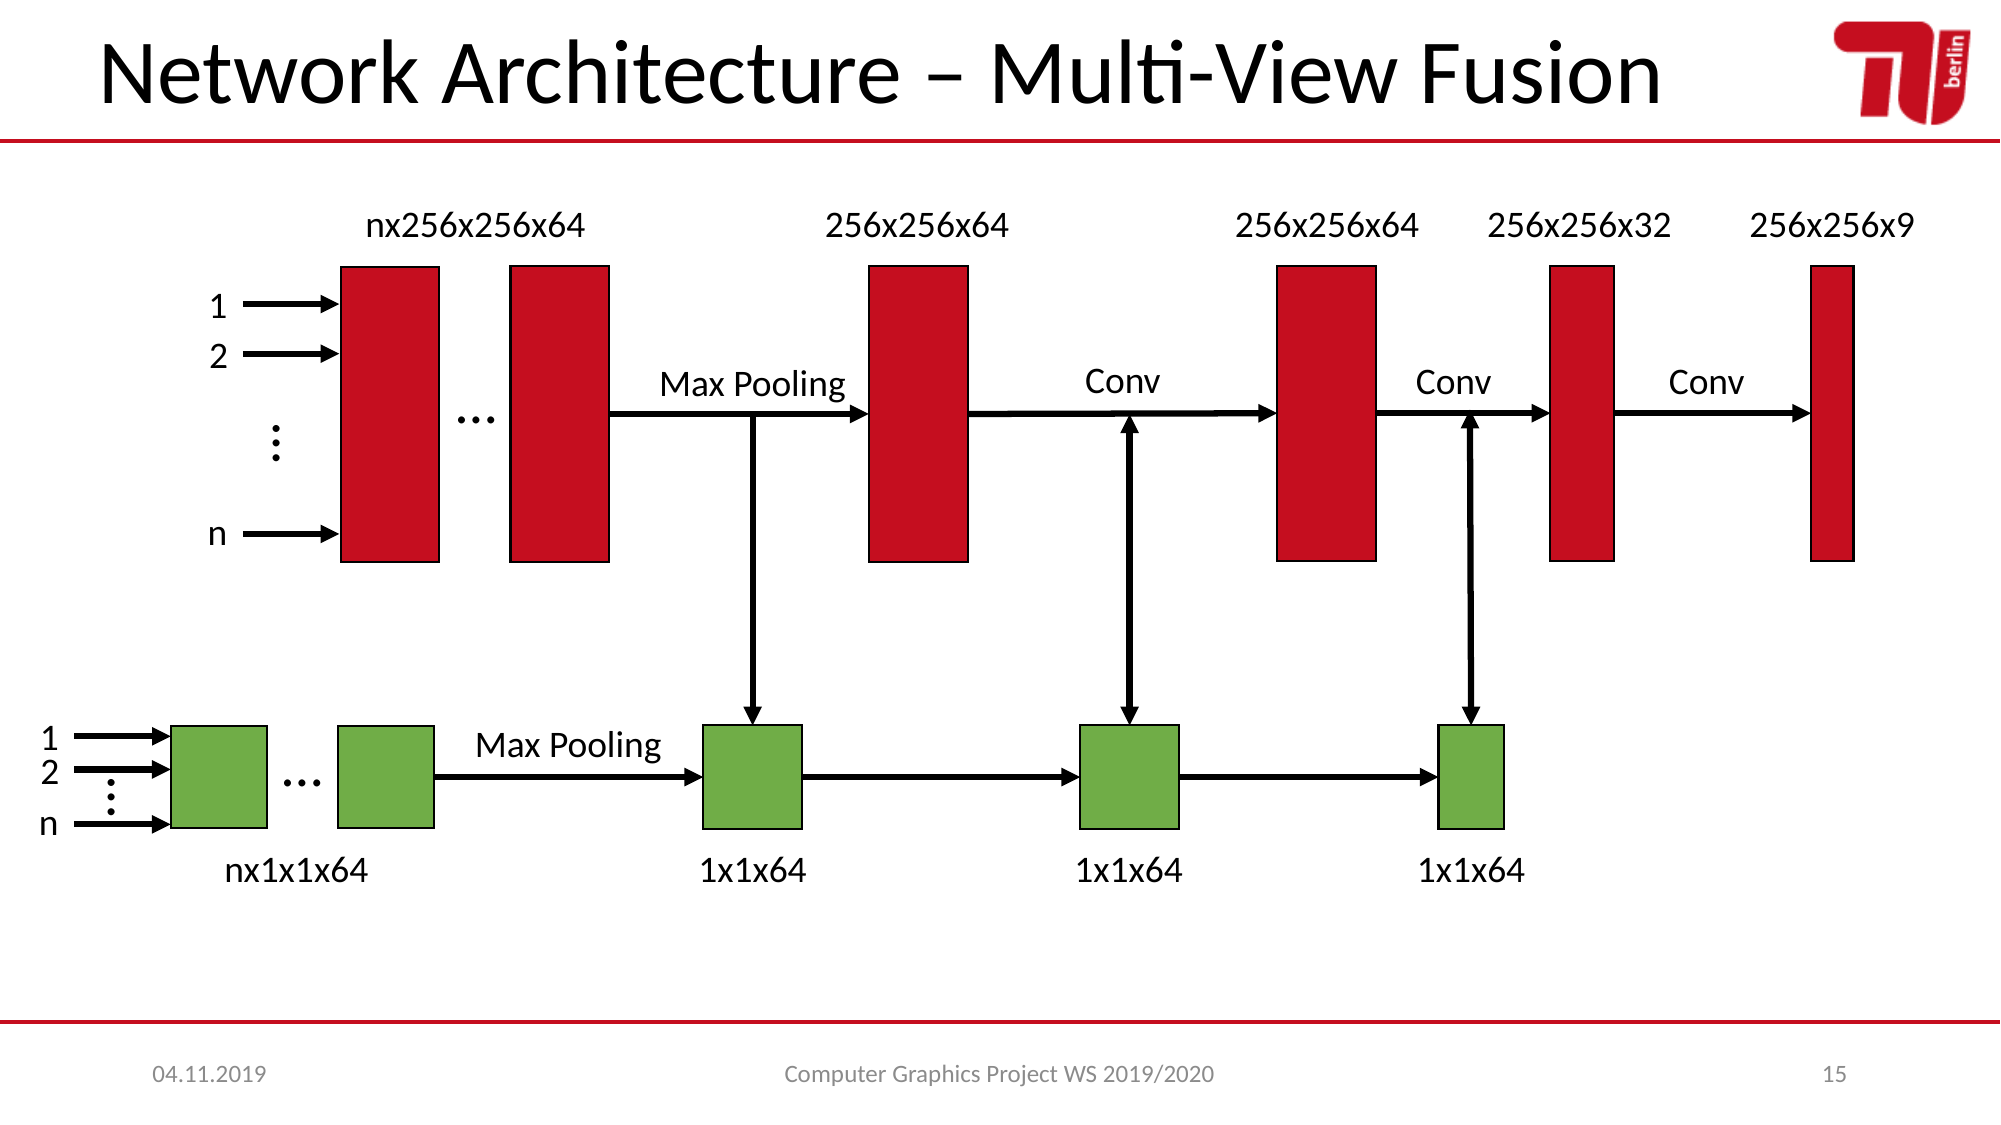

# Network Architecture – Multi-View Fusion
256x256x64
256x256x9
256x256x32
nx256x256x64
256x256x64

1
2
Conv
Conv
Conv
Max Pooling
…
…
n
1
Max Pooling
…

2
…
n
nx1x1x64
1x1x64
1x1x64
1x1x64
04.11.2019
Computer Graphics Project WS 2019/2020
15